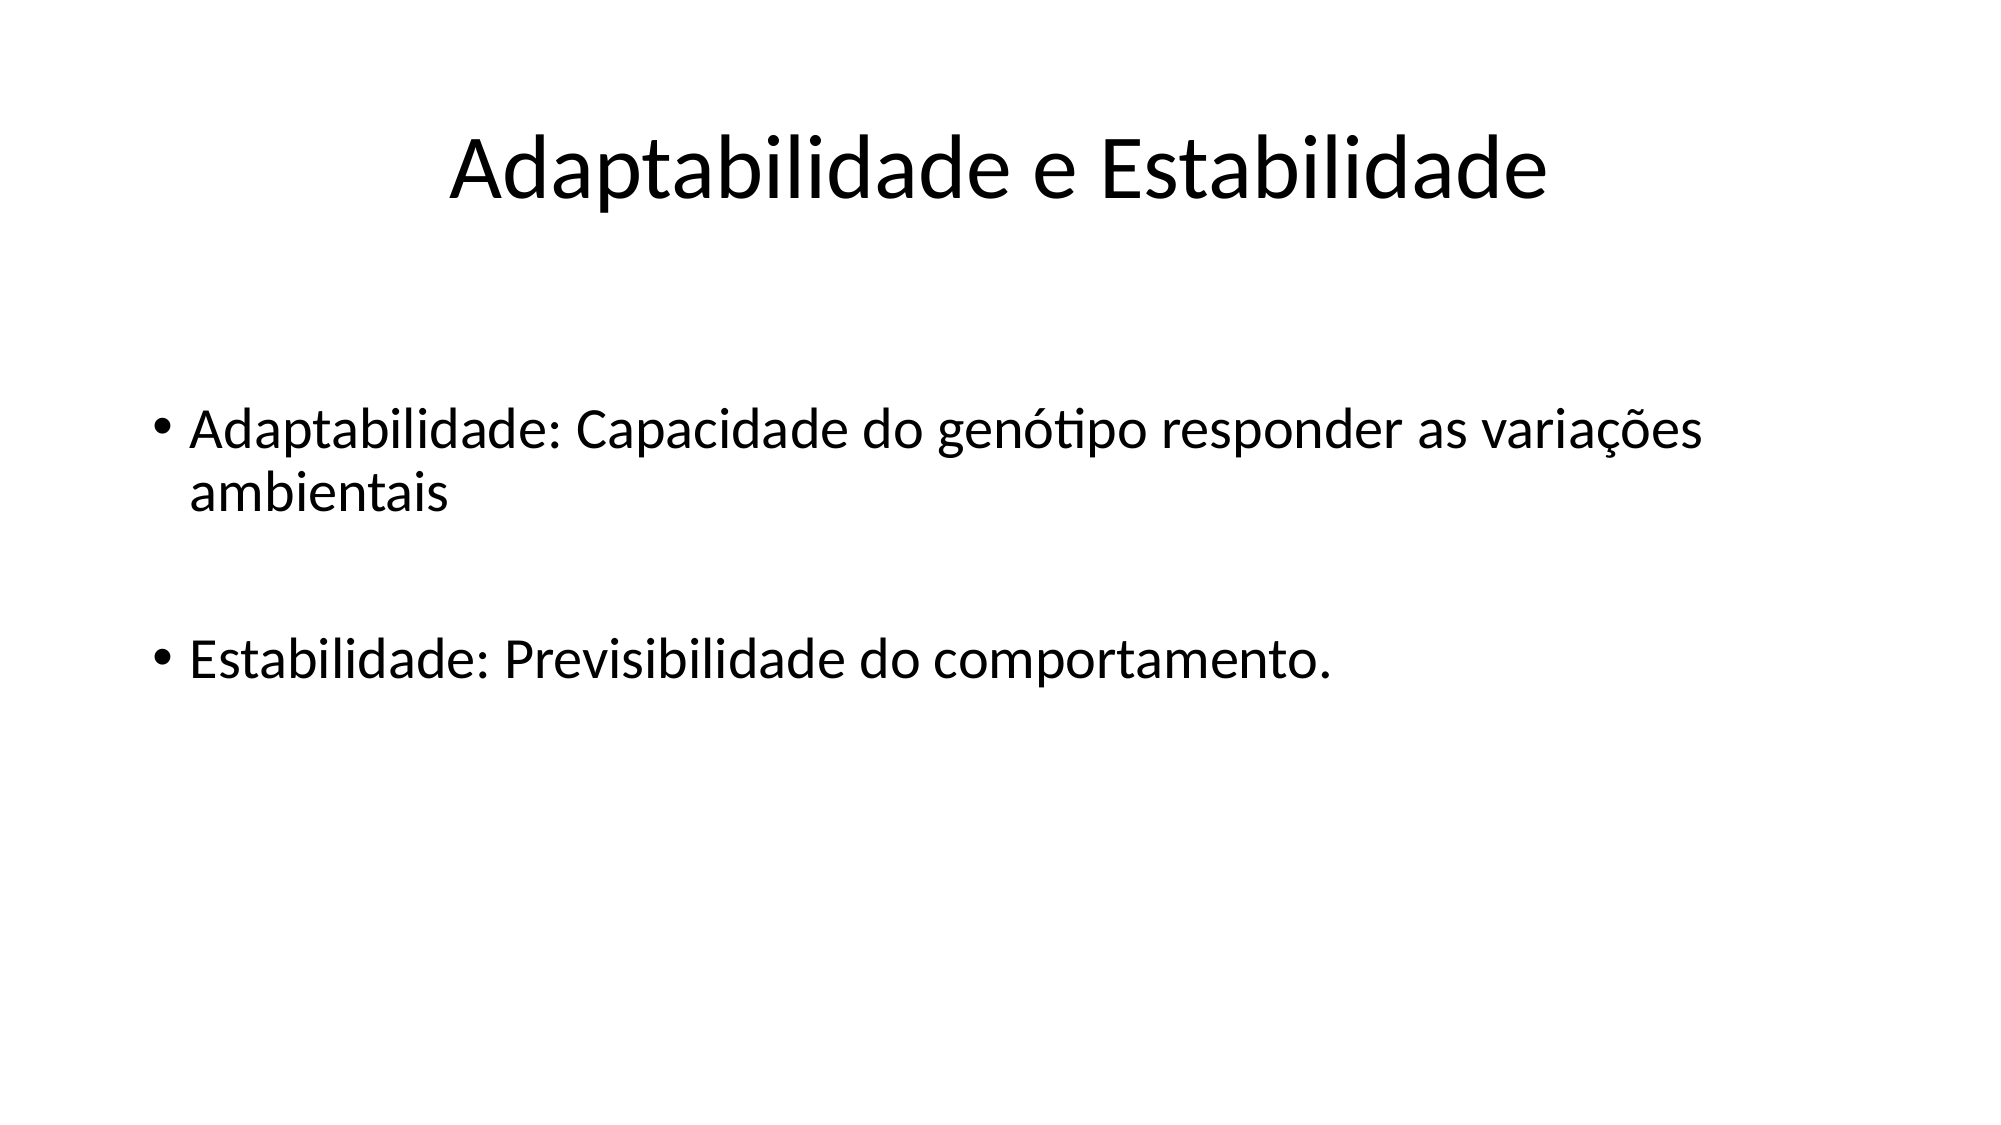

# Adaptabilidade e Estabilidade

Adaptabilidade: Capacidade do genótipo responder as variações ambientais

Estabilidade: Previsibilidade do comportamento.